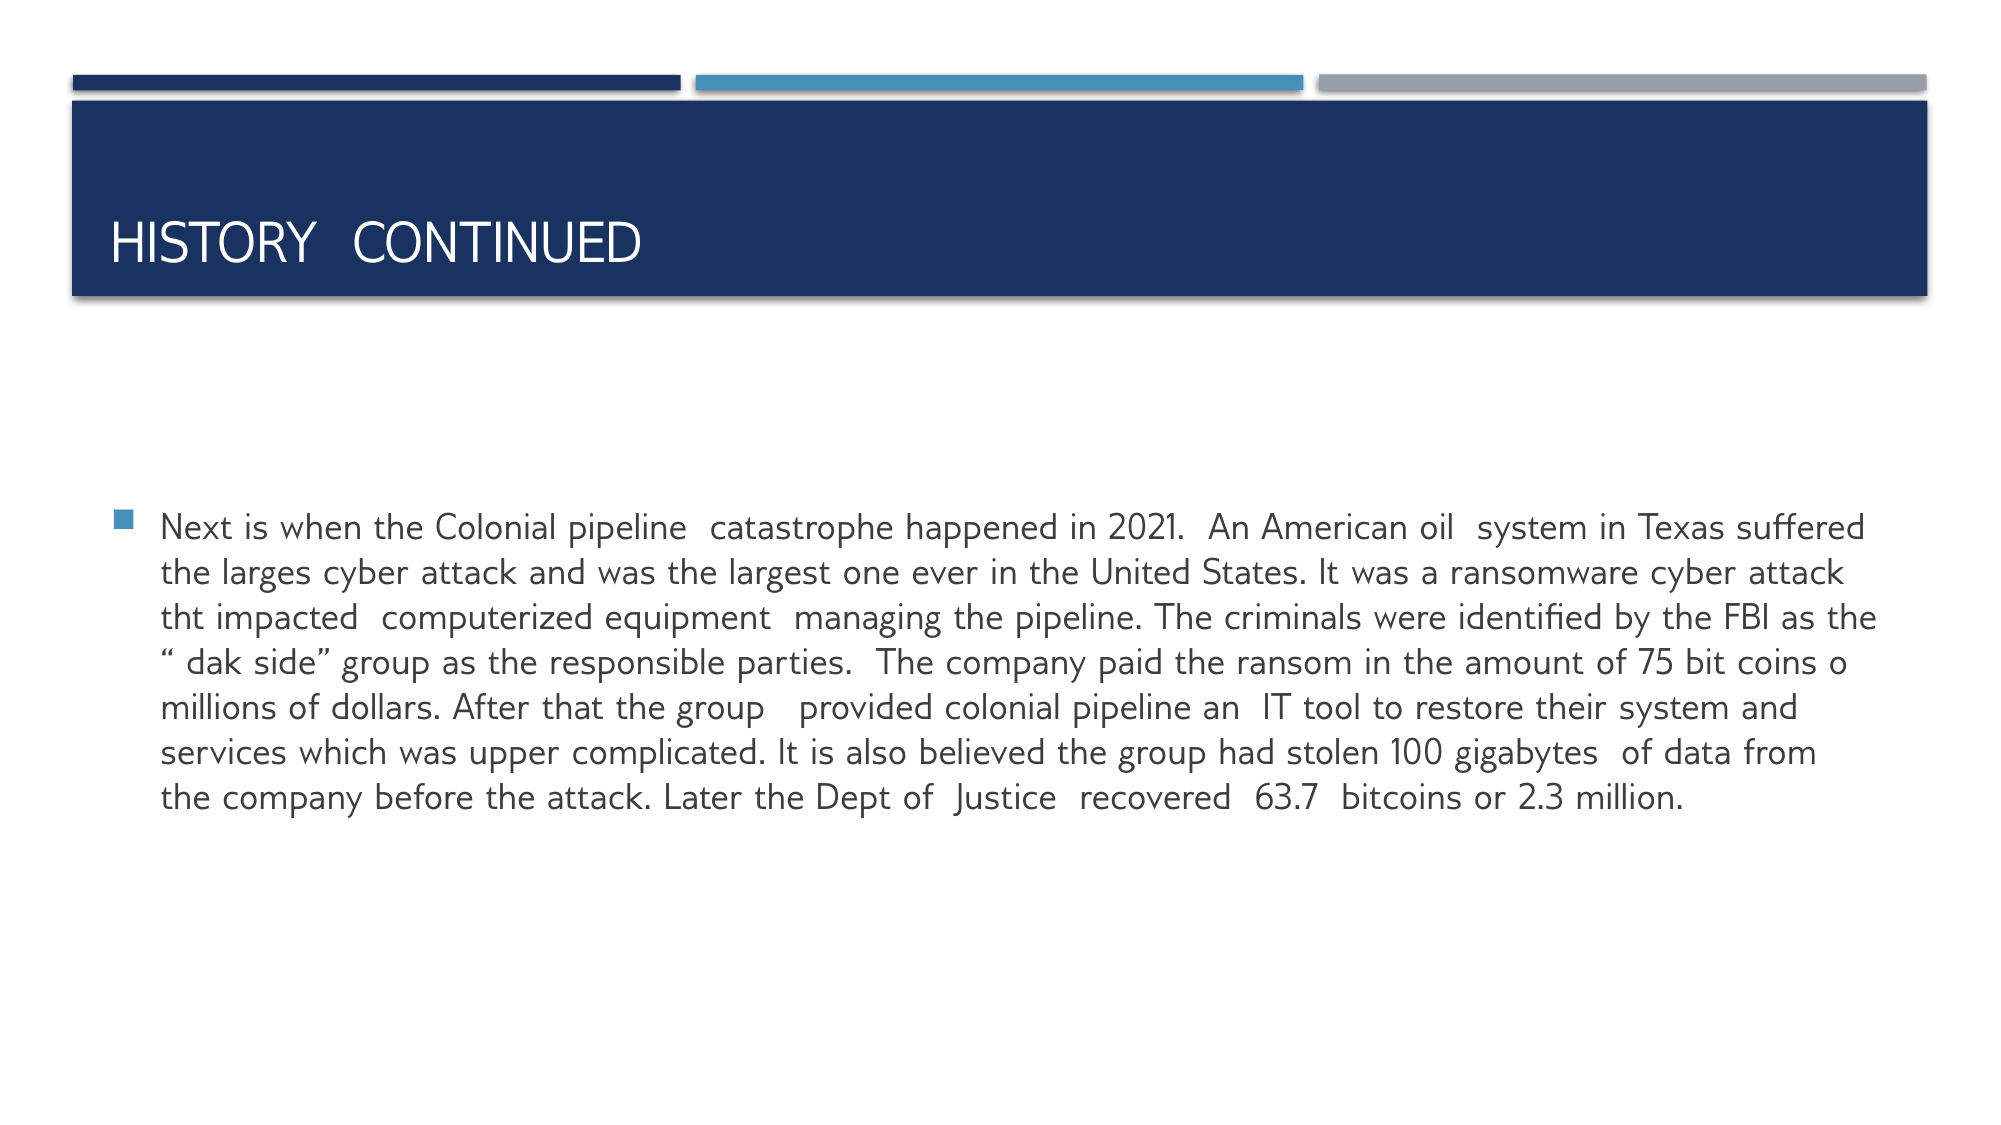

# History  continued

Next is when the Colonial pipeline  catastrophe happened in 2021.  An American oil  system in Texas suffered the larges cyber attack and was the largest one ever in the United States. It was a ransomware cyber attack tht impacted  computerized equipment  managing the pipeline. The criminals were identified by the FBI as the “ dak side” group as the responsible parties.  The company paid the ransom in the amount of 75 bit coins o millions of dollars. After that the group   provided colonial pipeline an  IT tool to restore their system and services which was upper complicated. It is also believed the group had stolen 100 gigabytes  of data from  the company before the attack. Later the Dept of  Justice  recovered  63.7  bitcoins or 2.3 million.